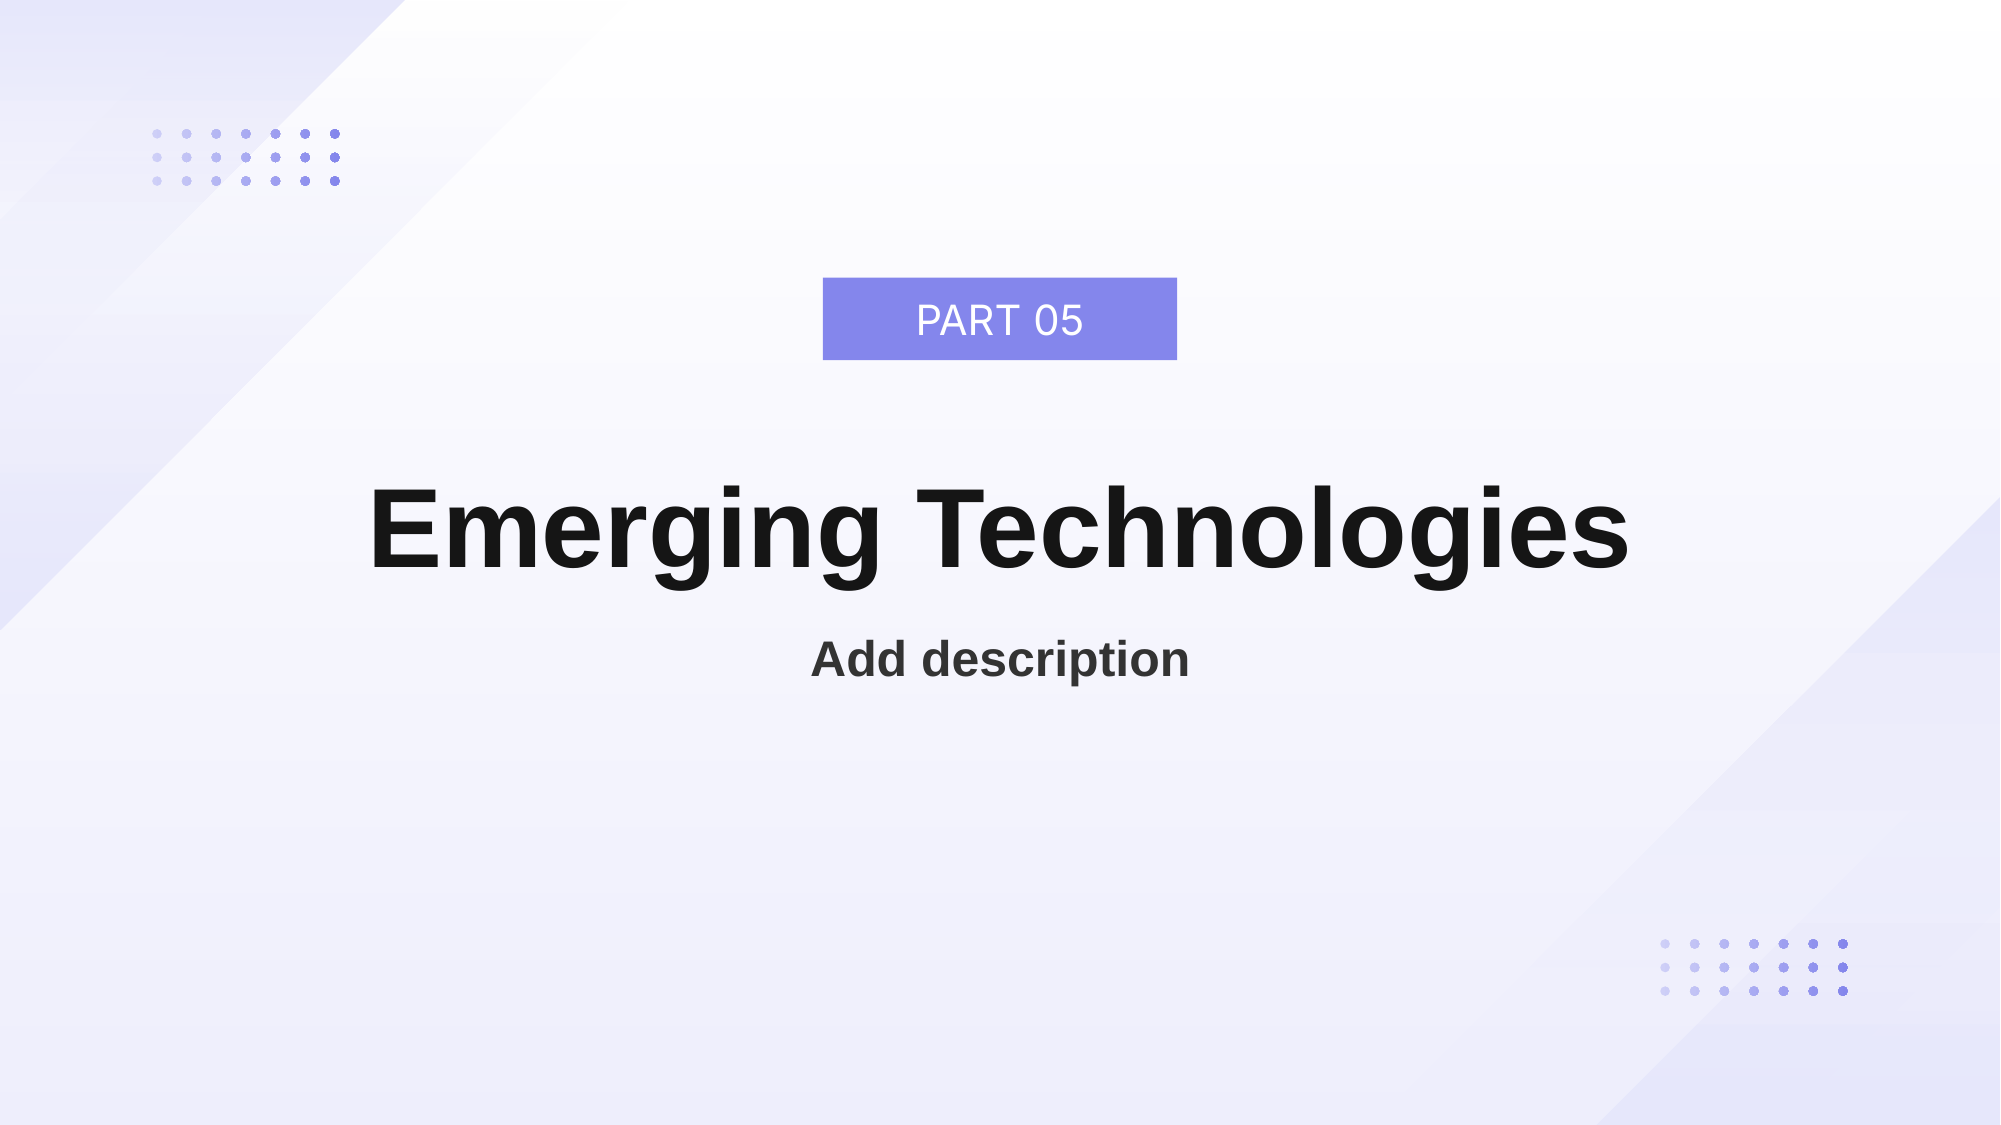

PART 05
# Emerging Technologies
Add description